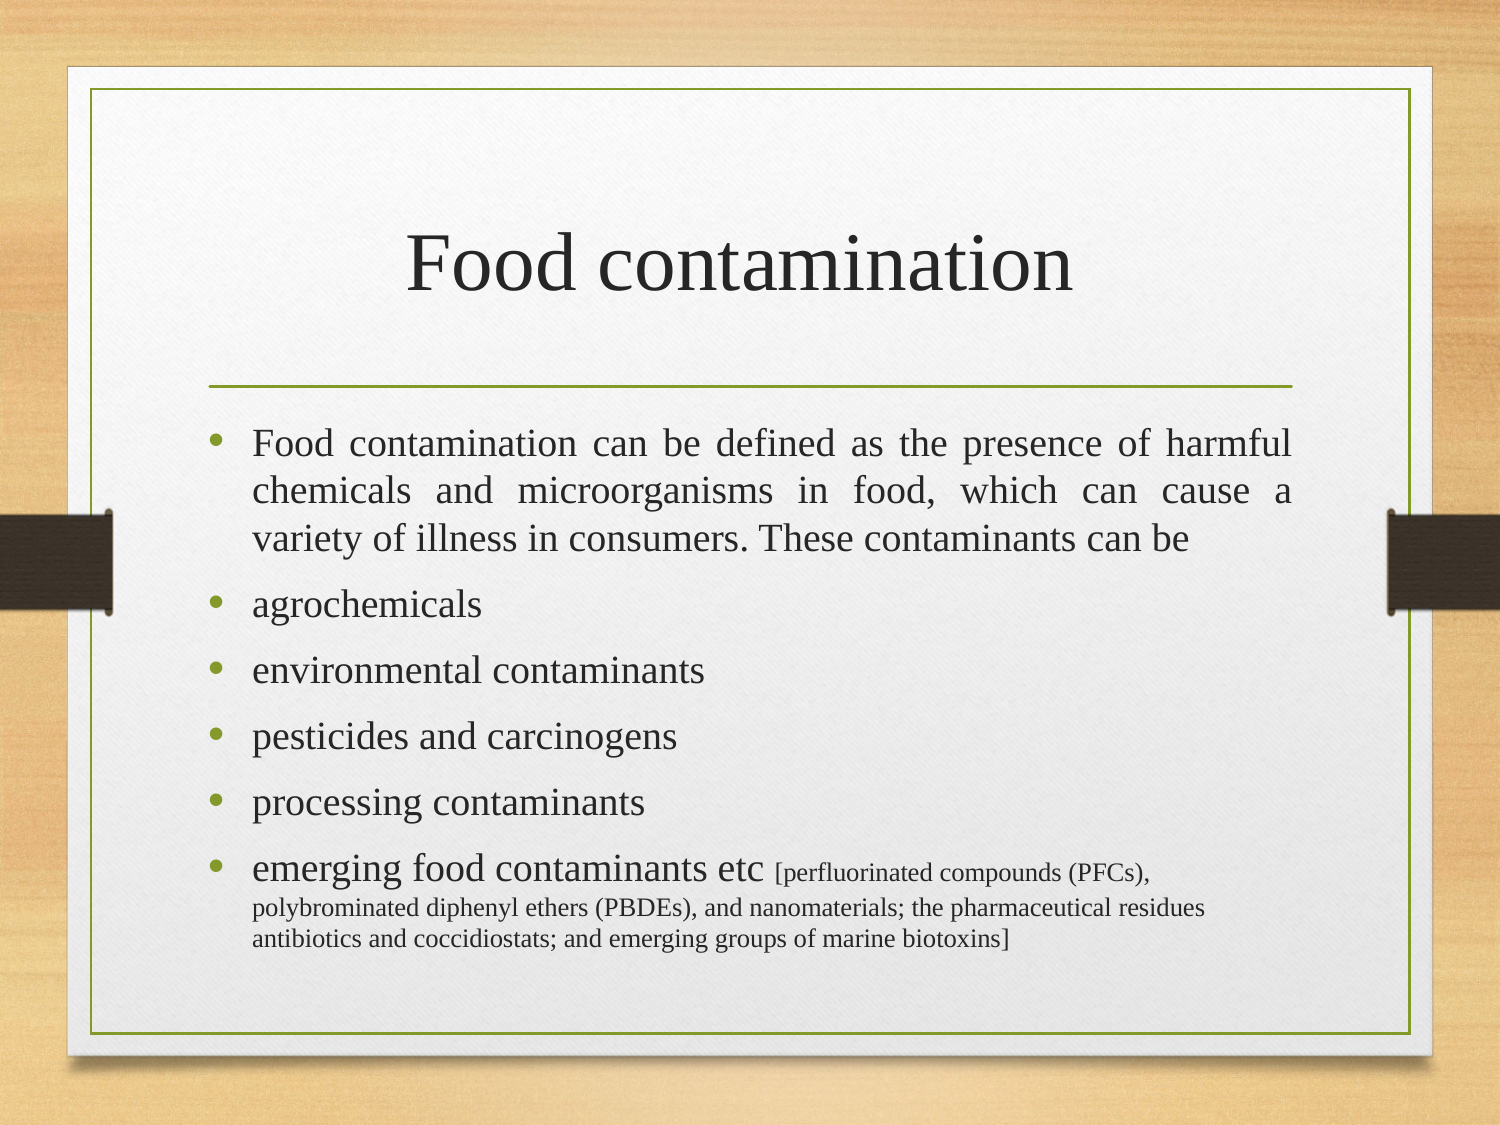

# Food contamination
Food contamination can be defined as the presence of harmful chemicals and microorganisms in food, which can cause a variety of illness in consumers. These contaminants can be
agrochemicals
environmental contaminants
pesticides and carcinogens
processing contaminants
emerging food contaminants etc [perfluorinated compounds (PFCs), polybrominated diphenyl ethers (PBDEs), and nanomaterials; the pharmaceutical residues antibiotics and coccidiostats; and emerging groups of marine biotoxins]